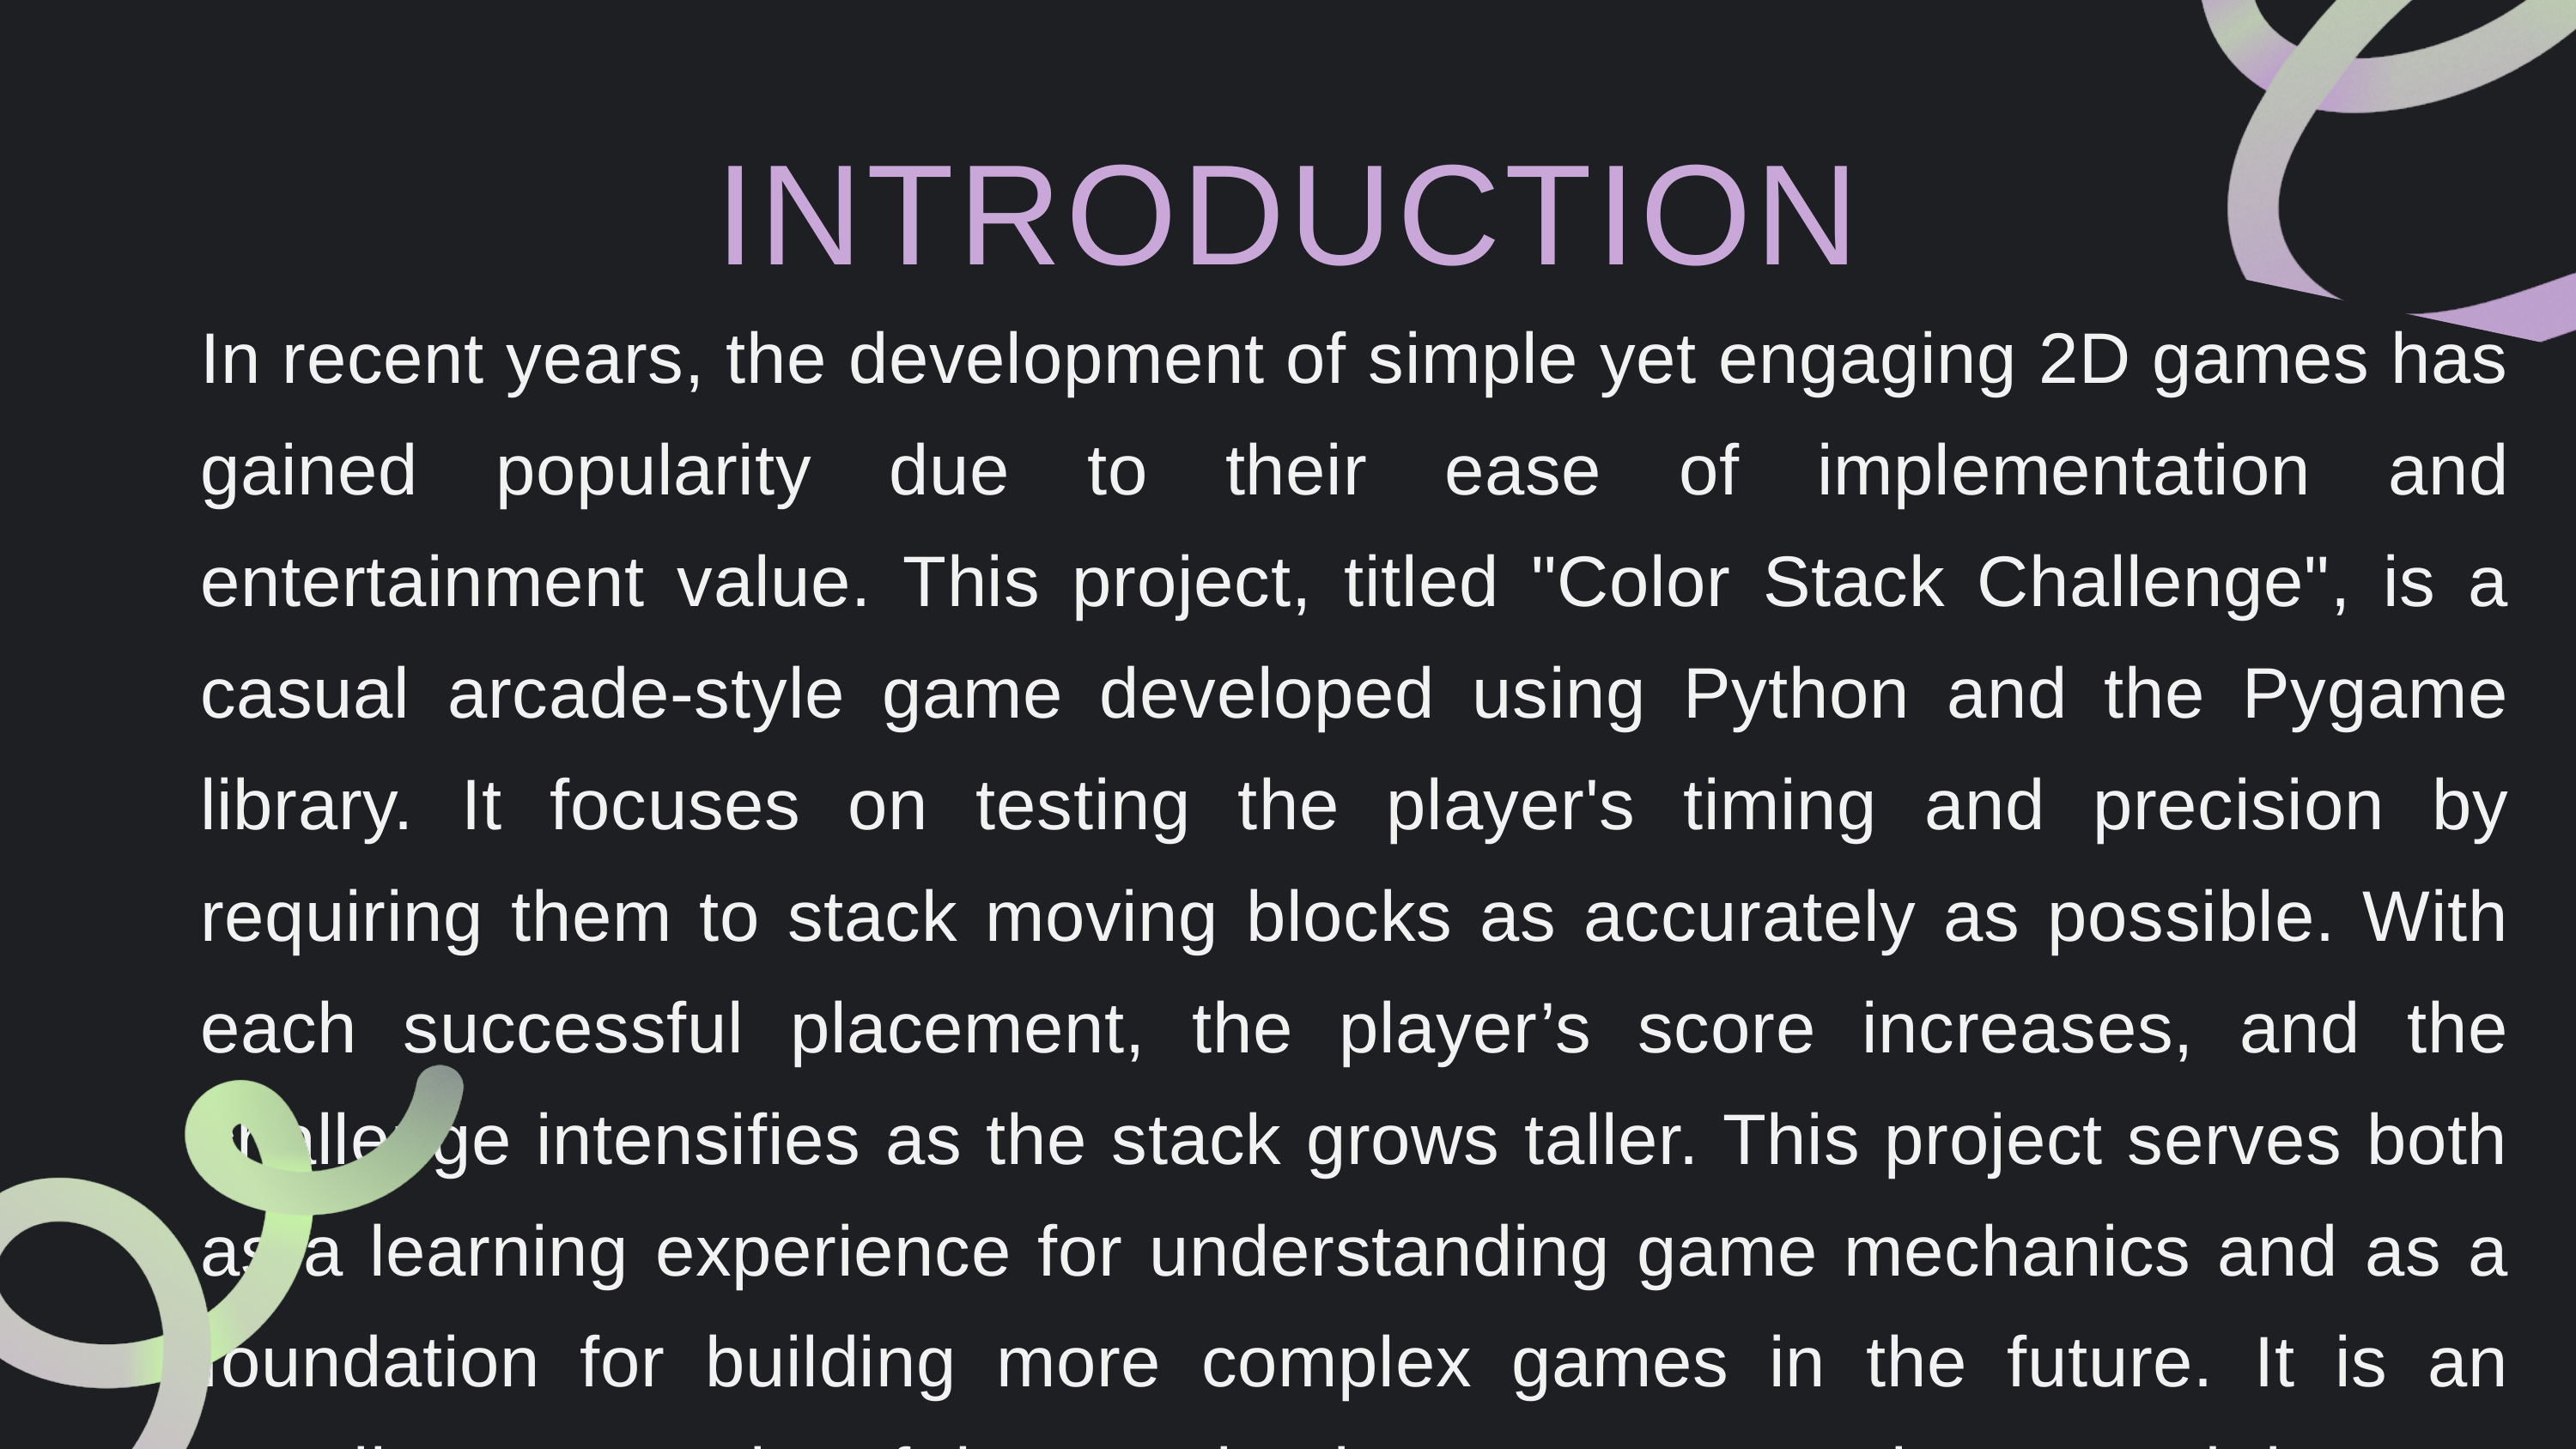

INTRODUCTION
In recent years, the development of simple yet engaging 2D games has gained popularity due to their ease of implementation and entertainment value. This project, titled "Color Stack Challenge", is a casual arcade-style game developed using Python and the Pygame library. It focuses on testing the player's timing and precision by requiring them to stack moving blocks as accurately as possible. With each successful placement, the player’s score increases, and the challenge intensifies as the stack grows taller. This project serves both as a learning experience for understanding game mechanics and as a foundation for building more complex games in the future. It is an excellent example of how a basic concept can be turned into an engaging gameplay experience using Python and Pygame.